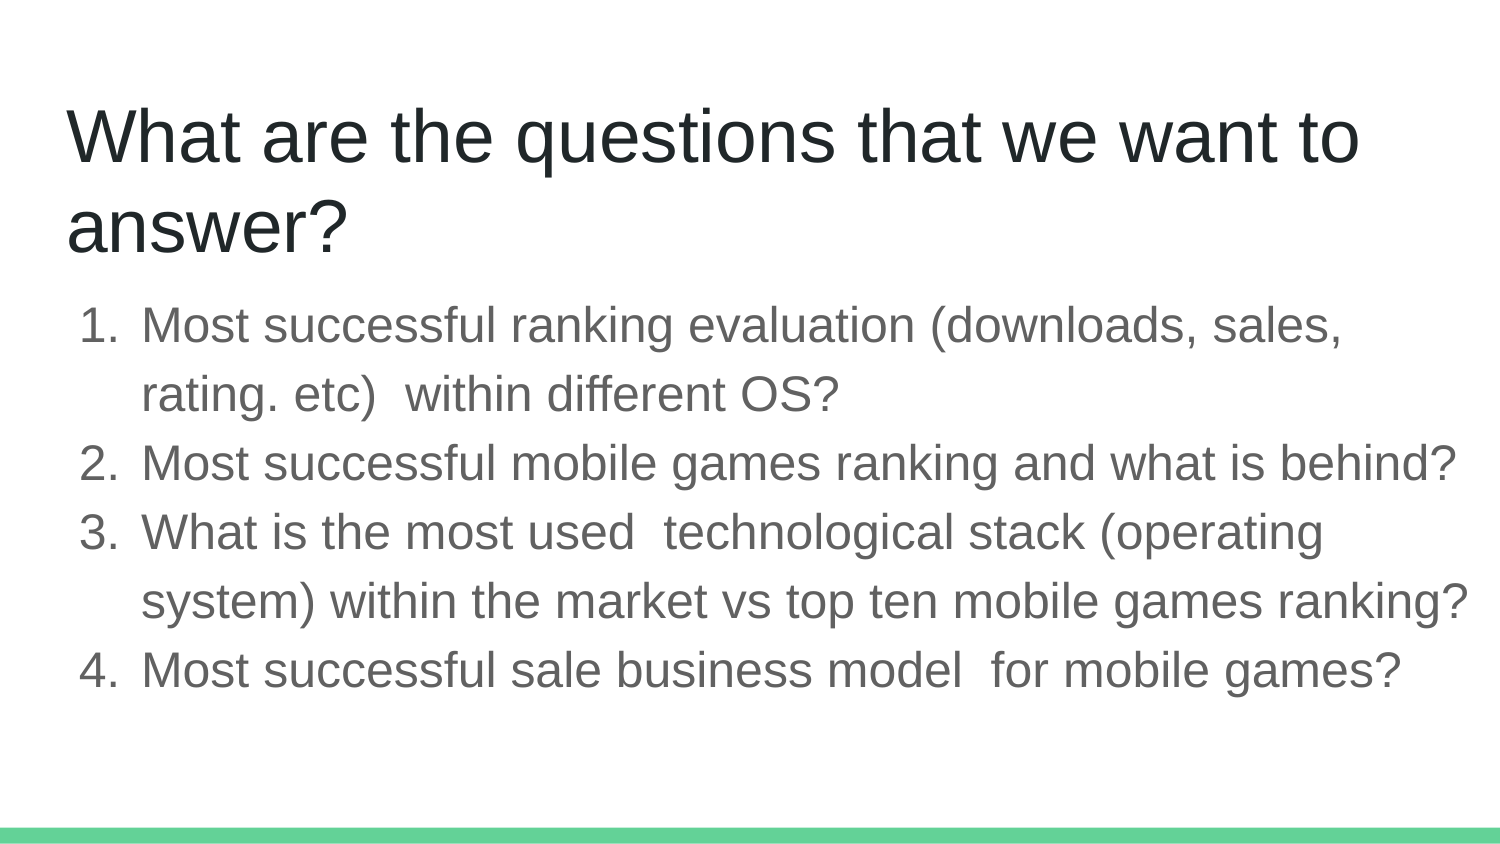

# What are the questions that we want to answer?
Most successful ranking evaluation (downloads, sales, rating. etc)  within different OS?
Most successful mobile games ranking and what is behind?
What is the most used  technological stack (operating system) within the market vs top ten mobile games ranking?
Most successful sale business model  for mobile games?